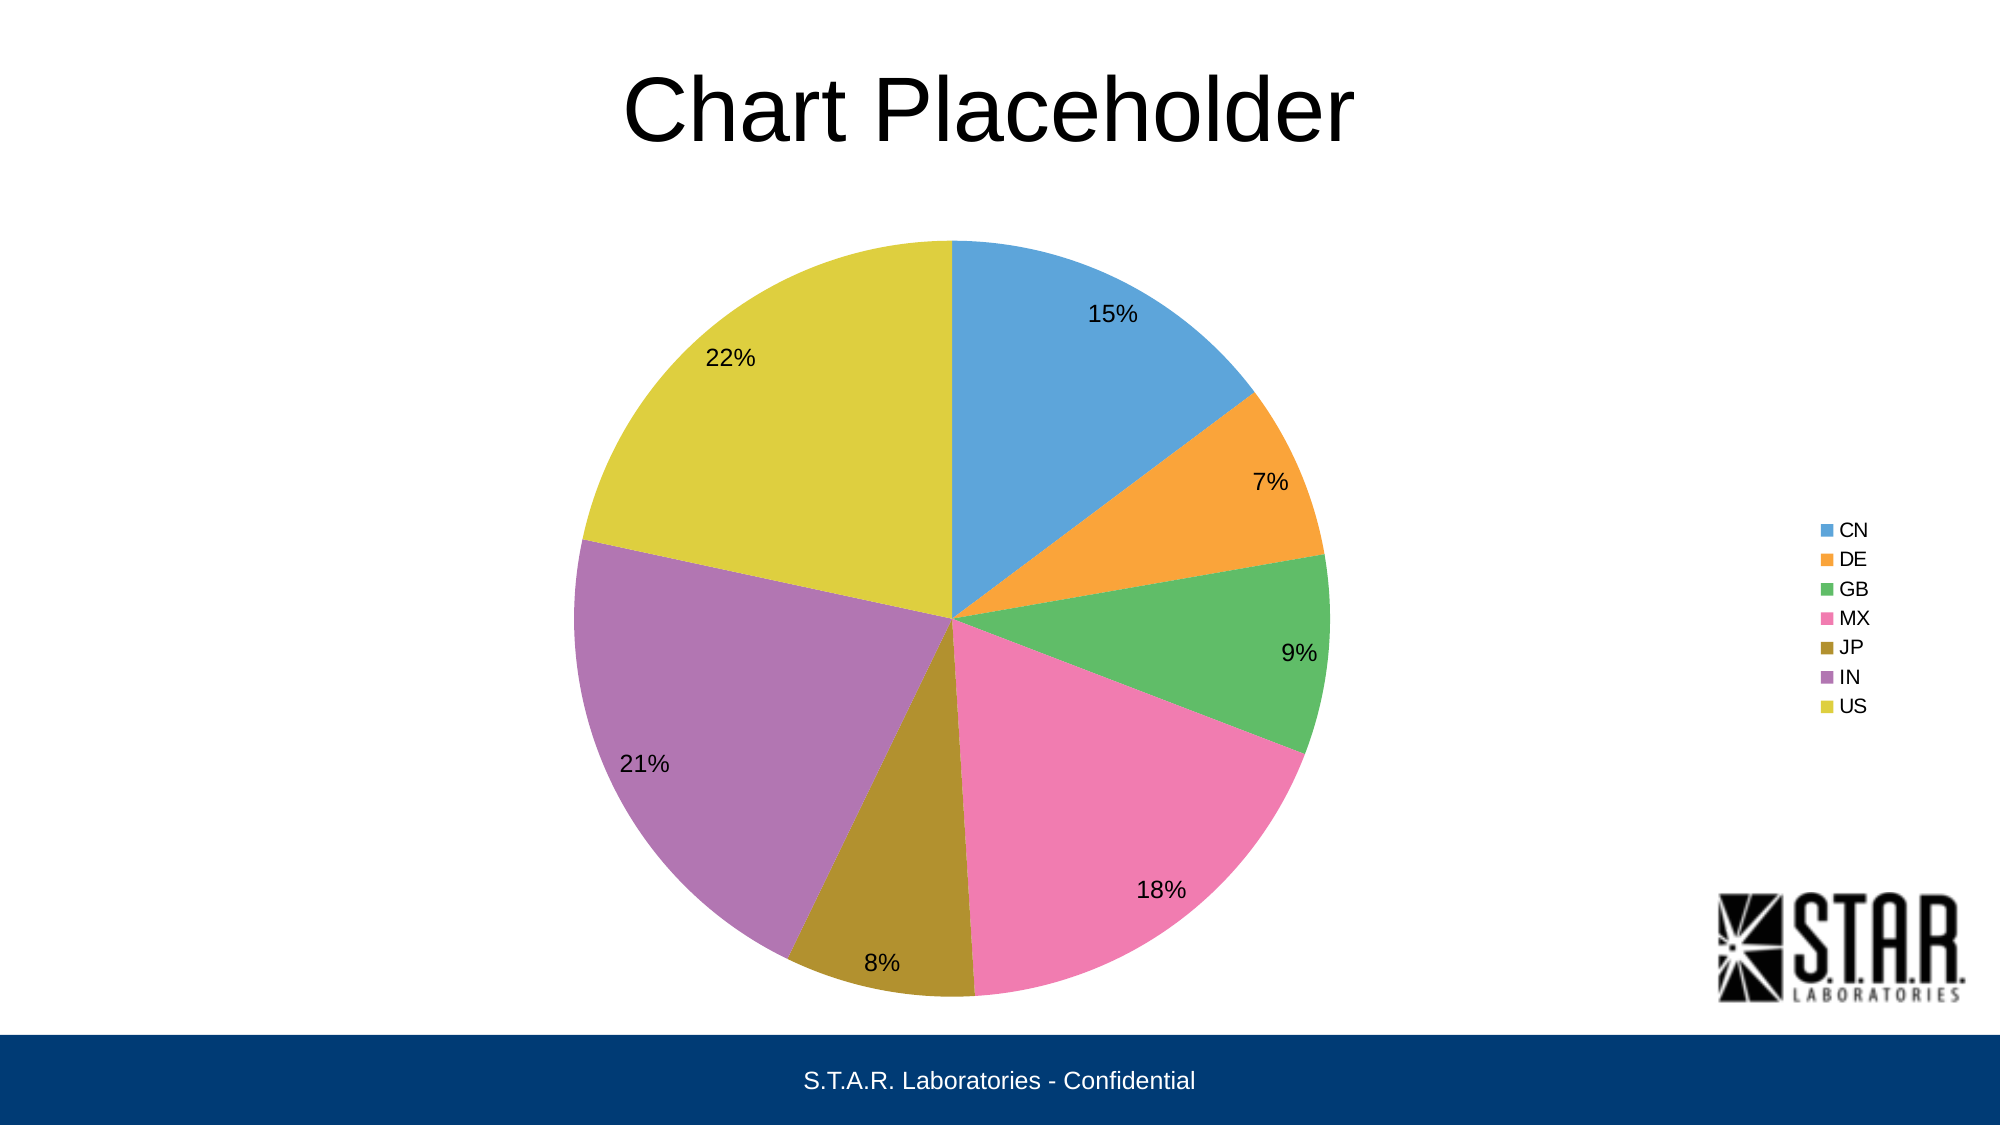

Chart Placeholder

### Chart

| Category | Location |
|---|---|
| CN | 69.0 |
| DE | 35.0 |
| GB | 40.0 |
| MX | 85.0 |
| JP | 38.0 |
| IN | 99.0 |
| US | 101.0 |
5